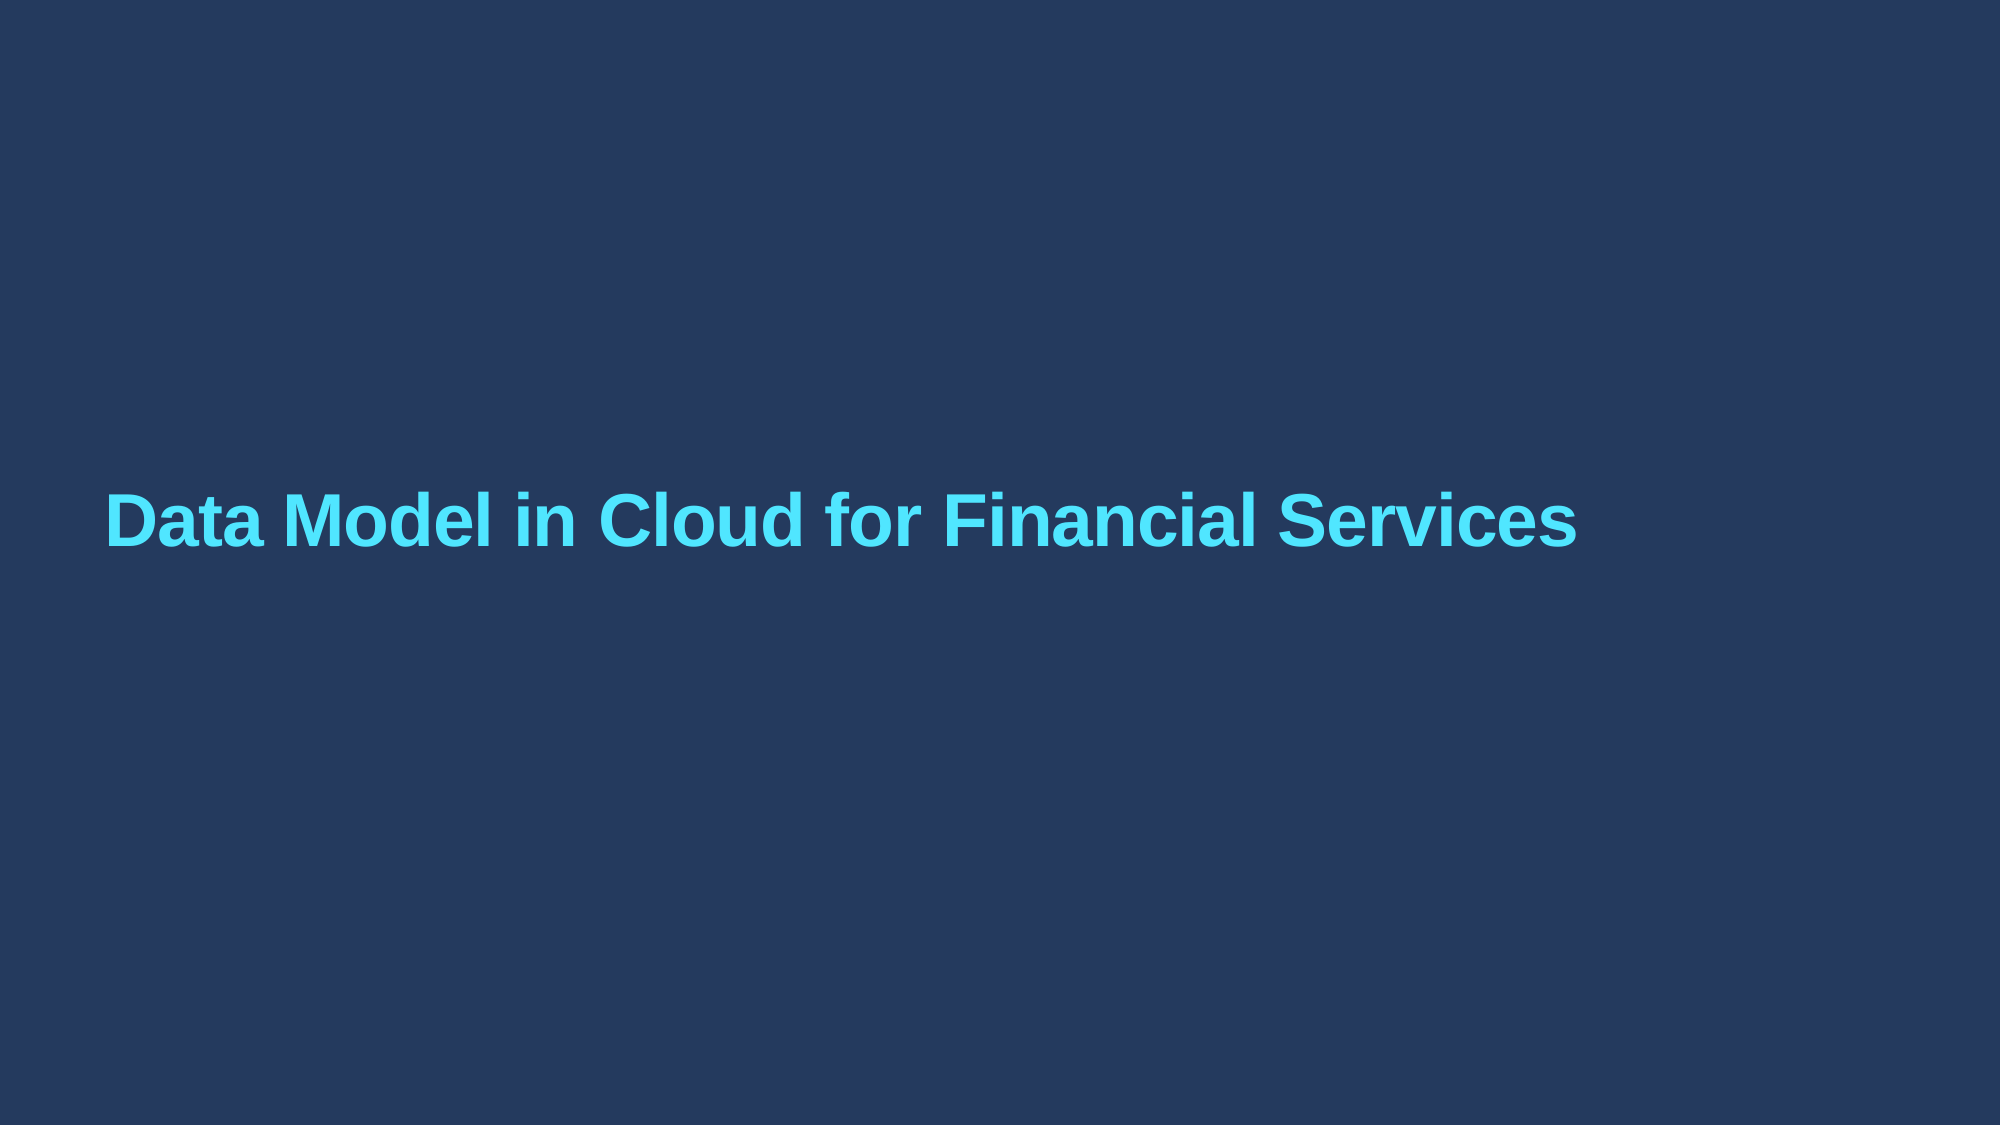

# Data Model in Cloud for Financial Services